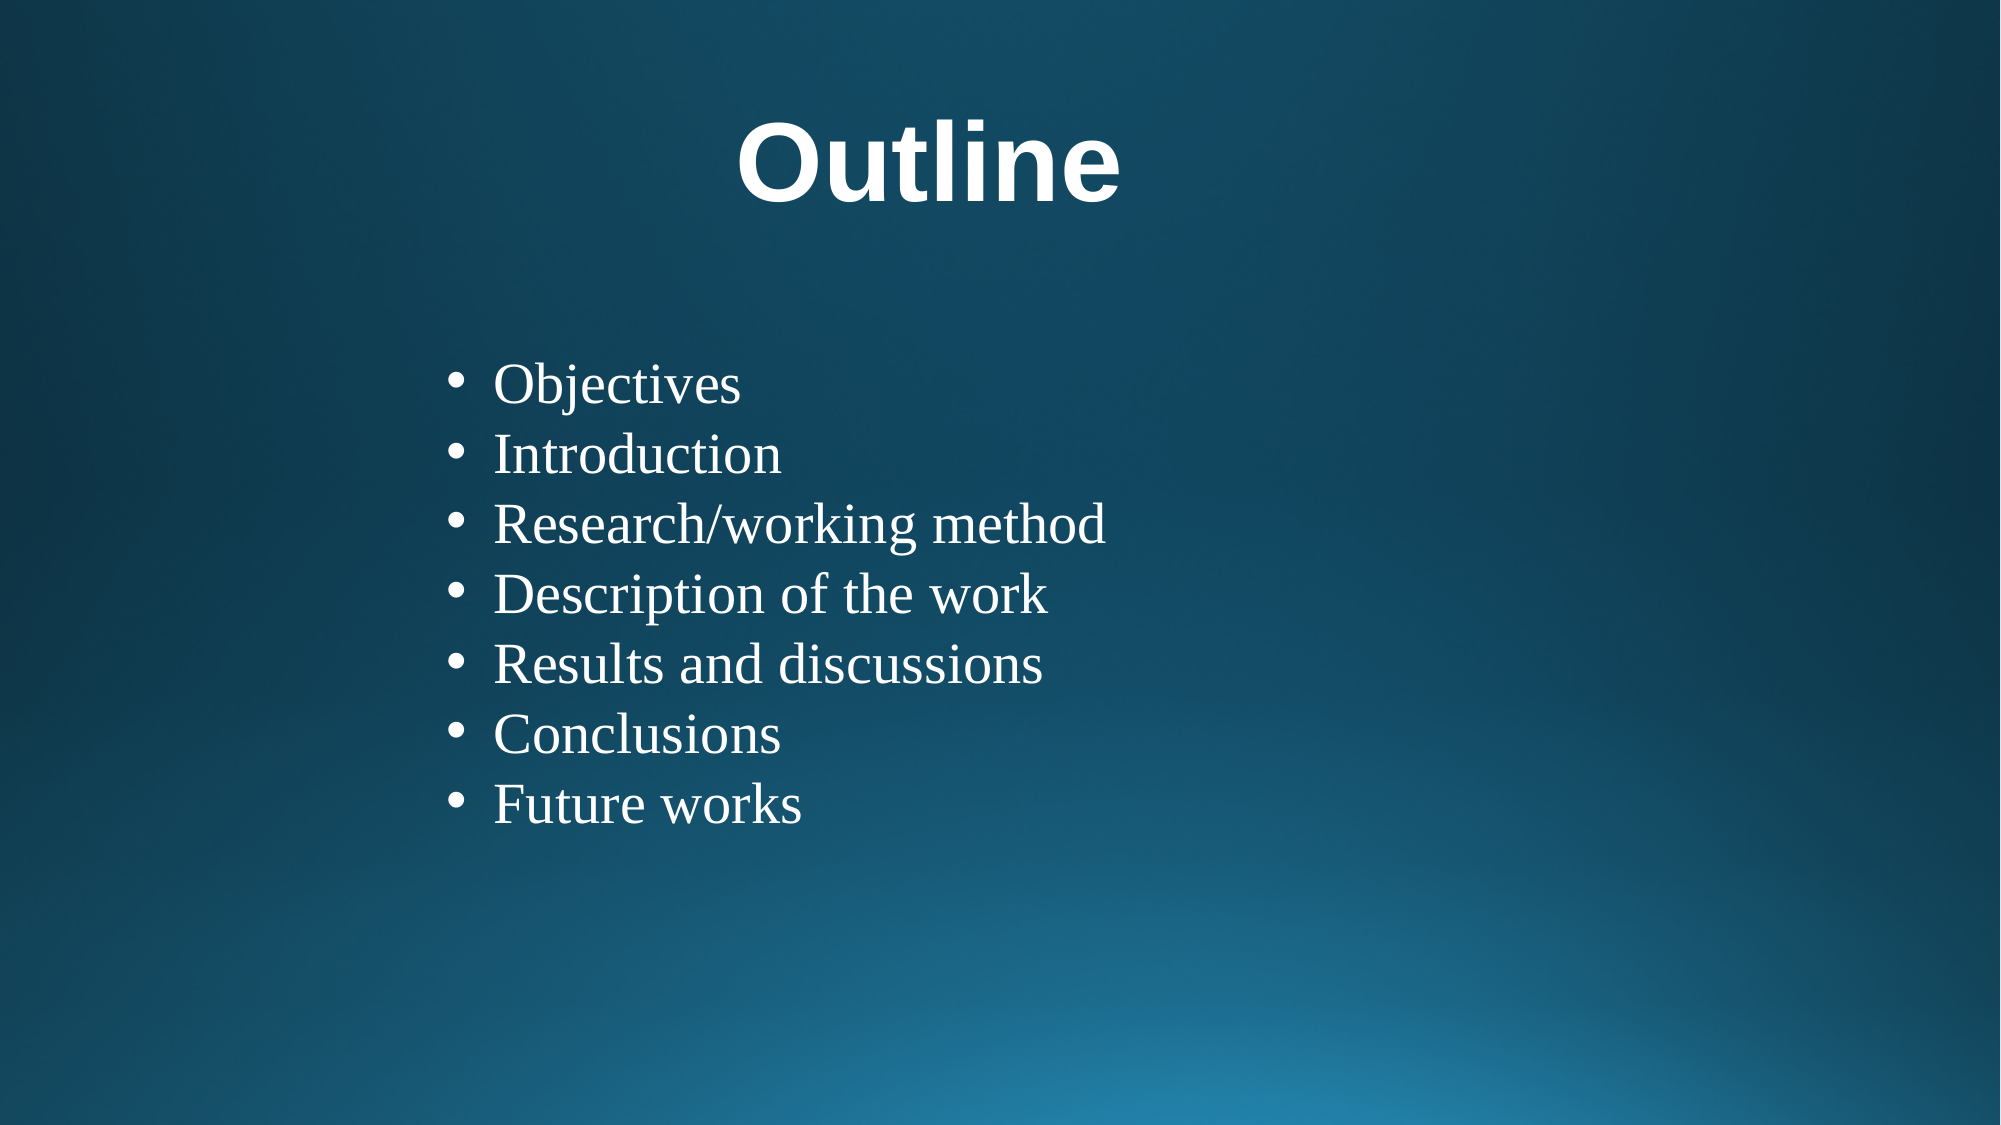

Outline
Objectives
Introduction
Research/working method
Description of the work
Results and discussions
Conclusions
Future works